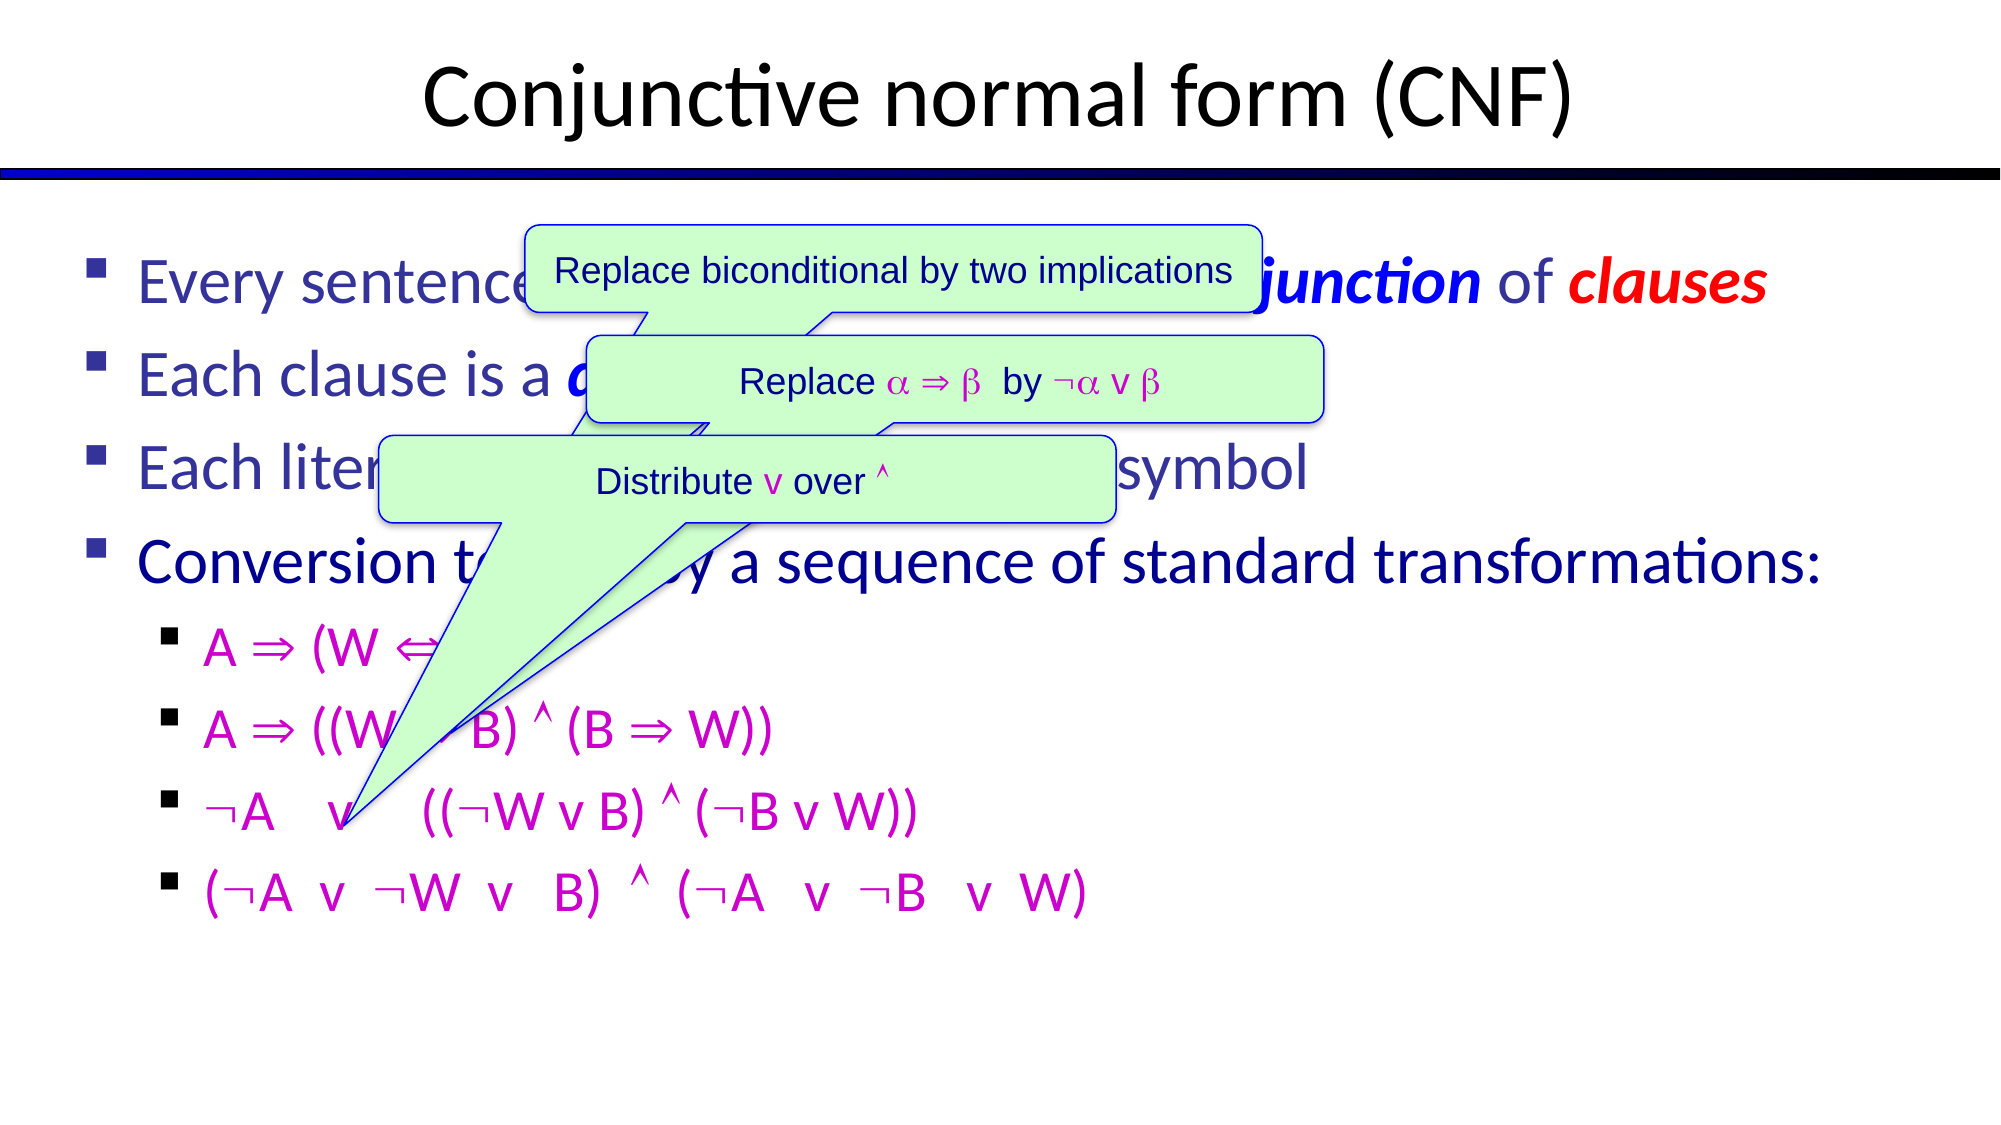

# Conjunctive normal form (CNF)
Replace biconditional by two implications
Every sentence can be expressed as a conjunction of clauses
Each clause is a disjunction of literals
Each literal is a symbol or a negated symbol
Conversion to CNF by a sequence of standard transformations:
A ⇒ (W ⇔ B)
A ⇒ ((W ⇒ B) ∧ (B ⇒ W))
¬A    v     ((¬W v B) ∧ (¬B v W))
(¬A  v  ¬W  v   B)  ∧  (¬A   v  ¬B   v  W)

Replace α ⇒ β  by ¬α v β
Distribute v over ∧